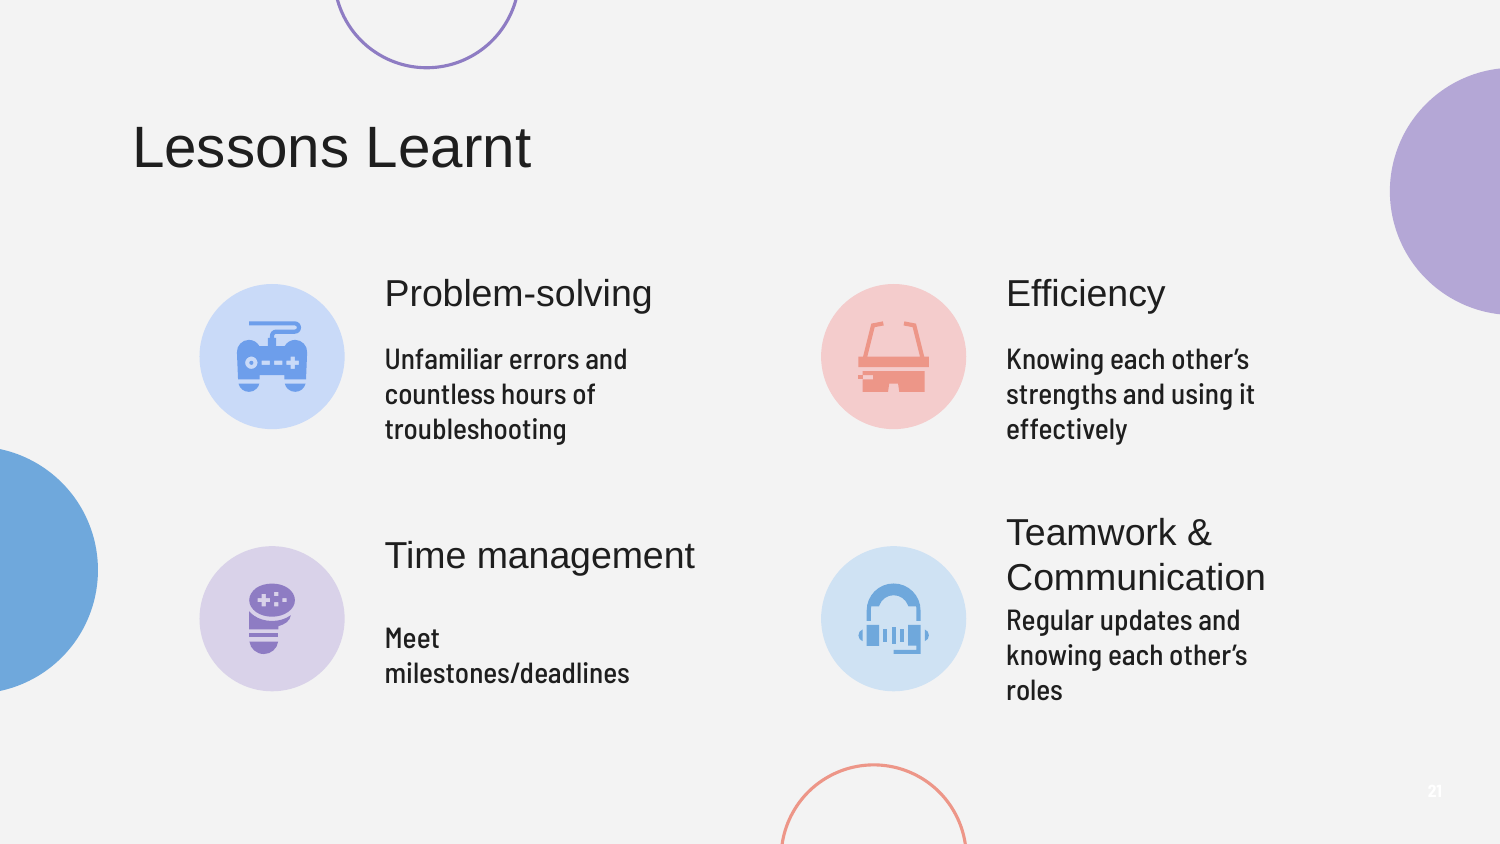

# Lessons Learnt
Efficiency
Problem-solving

Knowing each other’s strengths and using it effectively
Unfamiliar errors and countless hours of troubleshooting
Time management
Teamwork & Communication

Regular updates and knowing each other’s roles
Meet milestones/deadlines
21